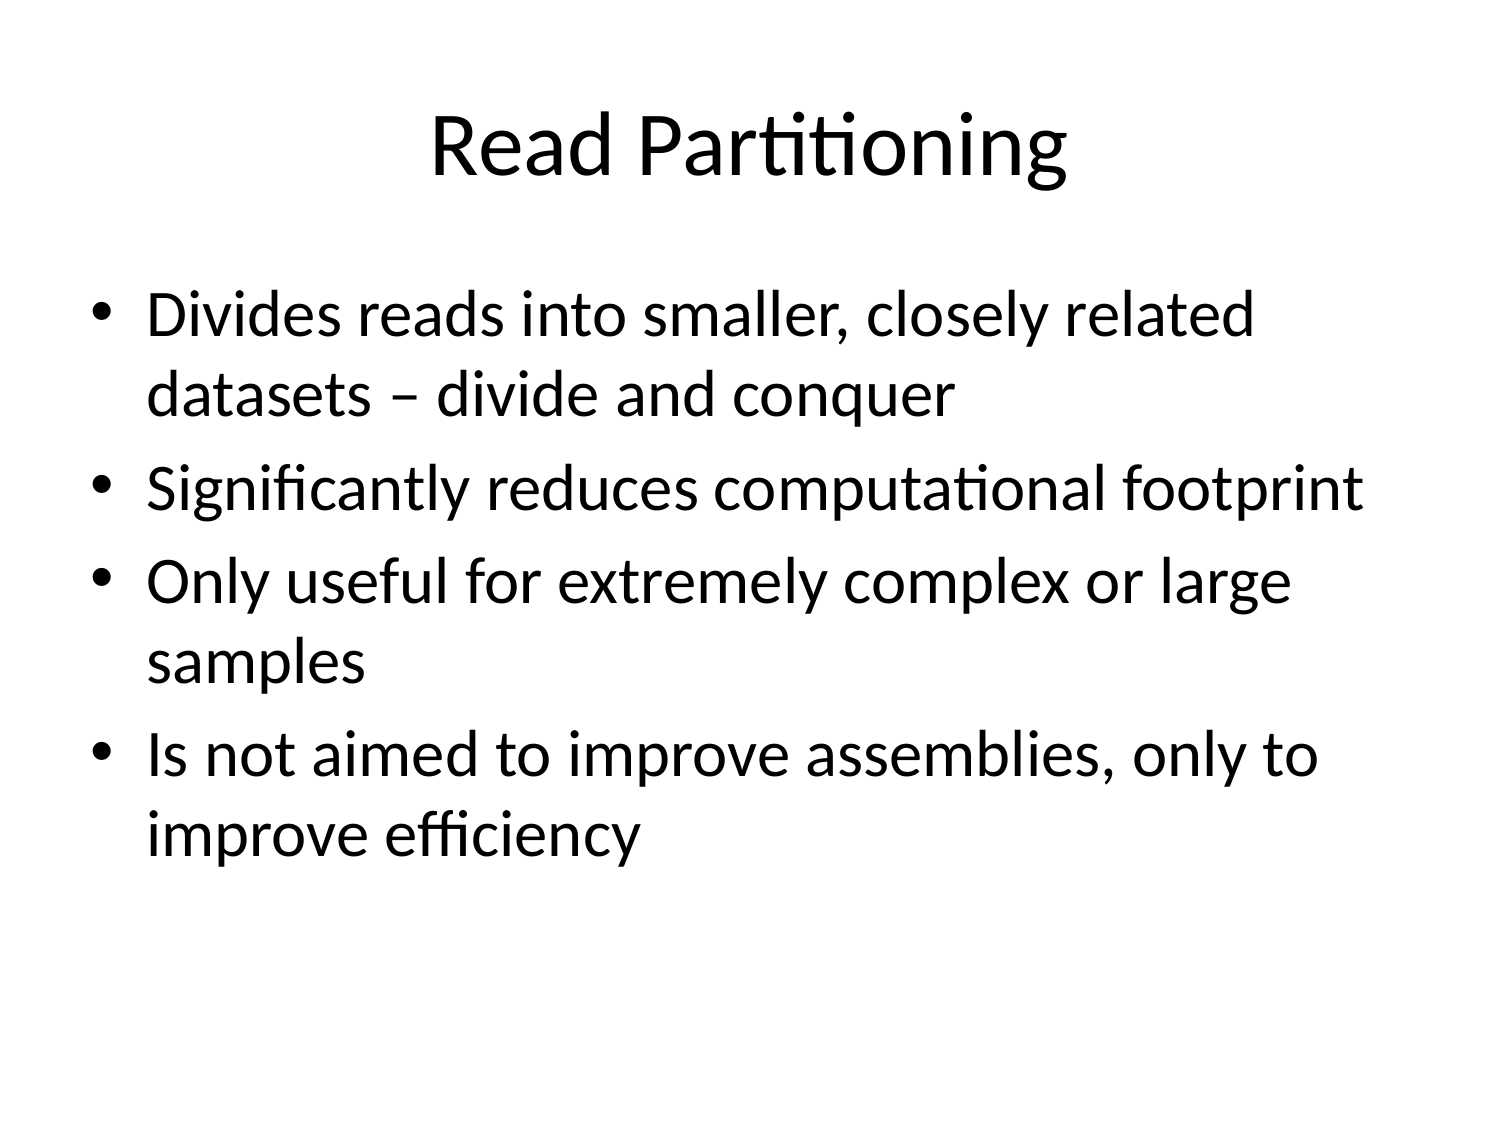

# Read Partitioning
Divides reads into smaller, closely related datasets – divide and conquer
Significantly reduces computational footprint
Only useful for extremely complex or large samples
Is not aimed to improve assemblies, only to improve efficiency